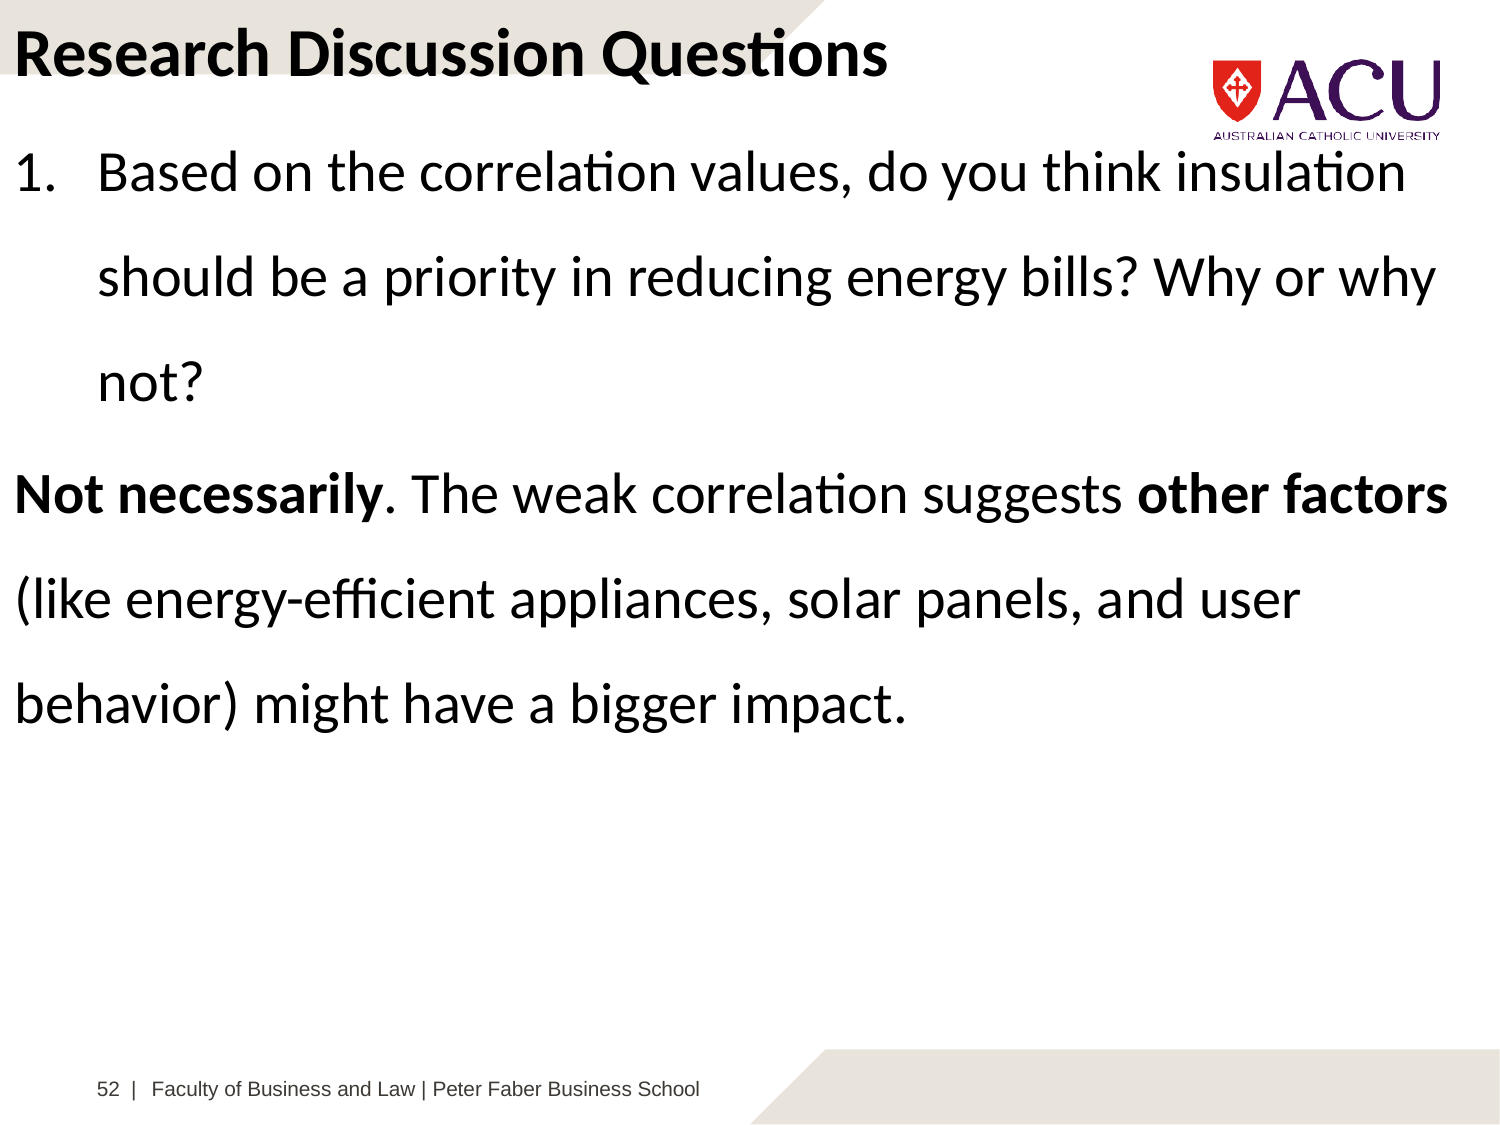

Research Discussion Questions
Based on the correlation values, do you think insulation should be a priority in reducing energy bills? Why or why not?
Not necessarily. The weak correlation suggests other factors (like energy-efficient appliances, solar panels, and user behavior) might have a bigger impact.
52 |
Faculty of Business and Law | Peter Faber Business School